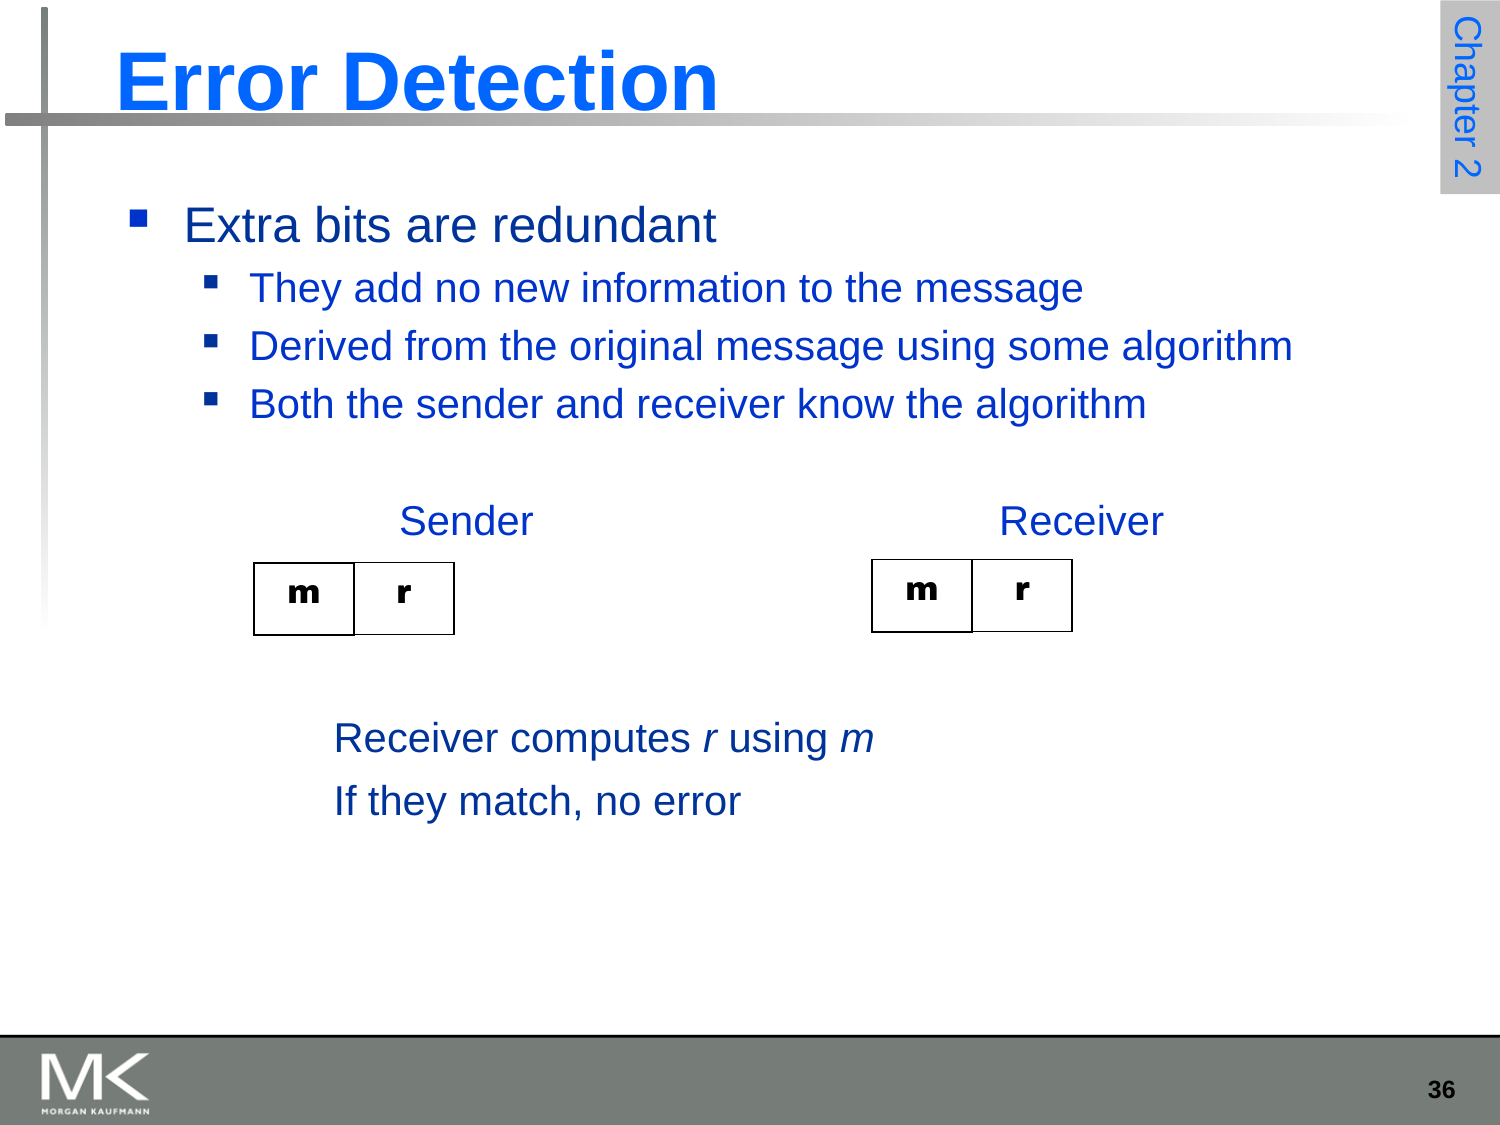

# Error Detection
Extra bits are redundant
They add no new information to the message
Derived from the original message using some algorithm
Both the sender and receiver know the algorithm

		Sender				Receiver

		Receiver computes r using m
		If they match, no error
r
m
r
m